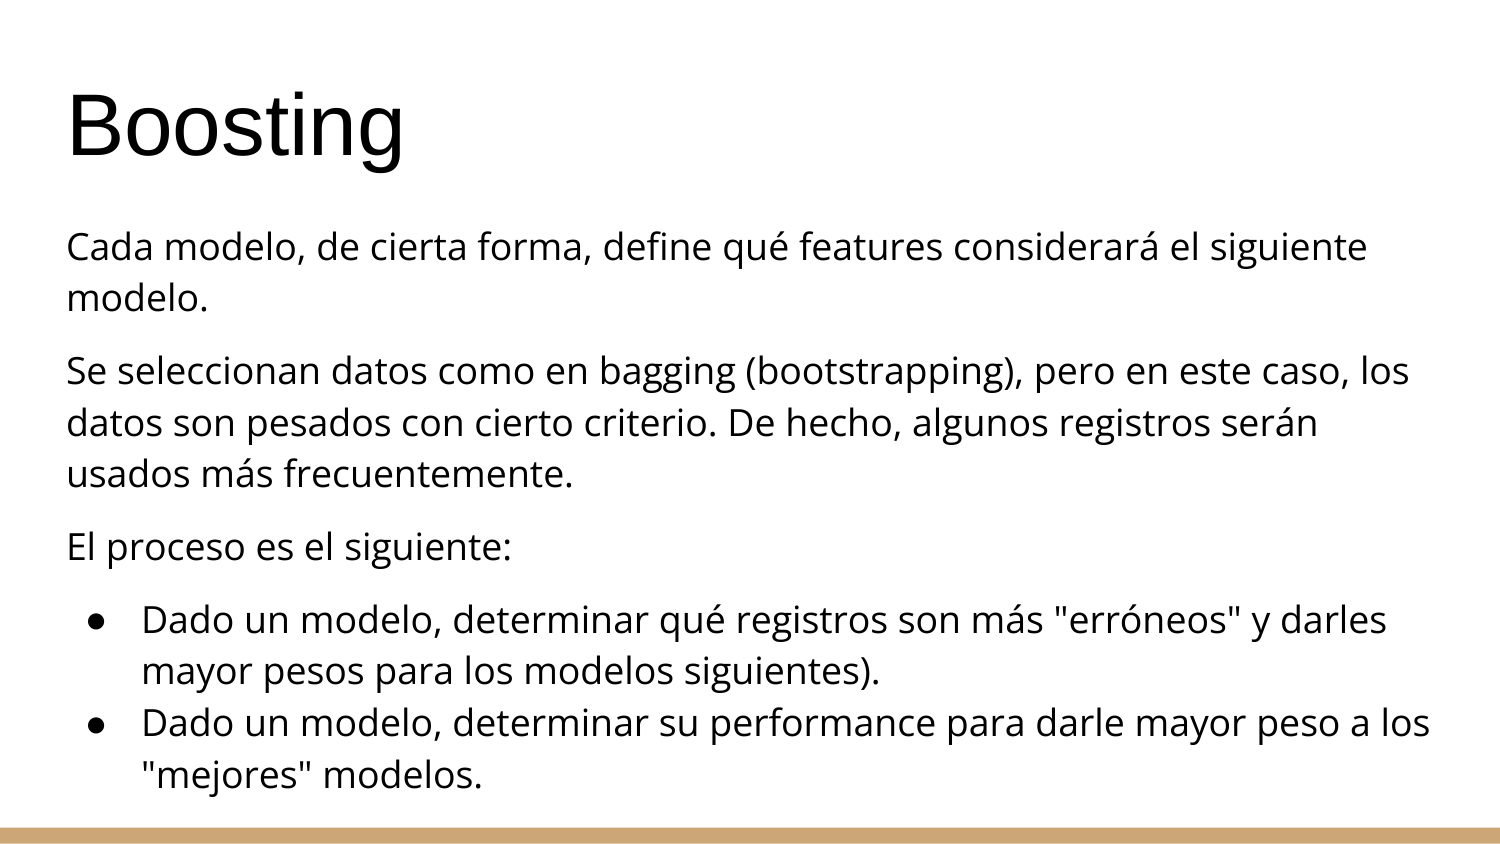

# Boosting
Cada modelo, de cierta forma, define qué features considerará el siguiente modelo.
Se seleccionan datos como en bagging (bootstrapping), pero en este caso, los datos son pesados con cierto criterio. De hecho, algunos registros serán usados más frecuentemente.
El proceso es el siguiente:
Dado un modelo, determinar qué registros son más "erróneos" y darles mayor pesos para los modelos siguientes).
Dado un modelo, determinar su performance para darle mayor peso a los "mejores" modelos.